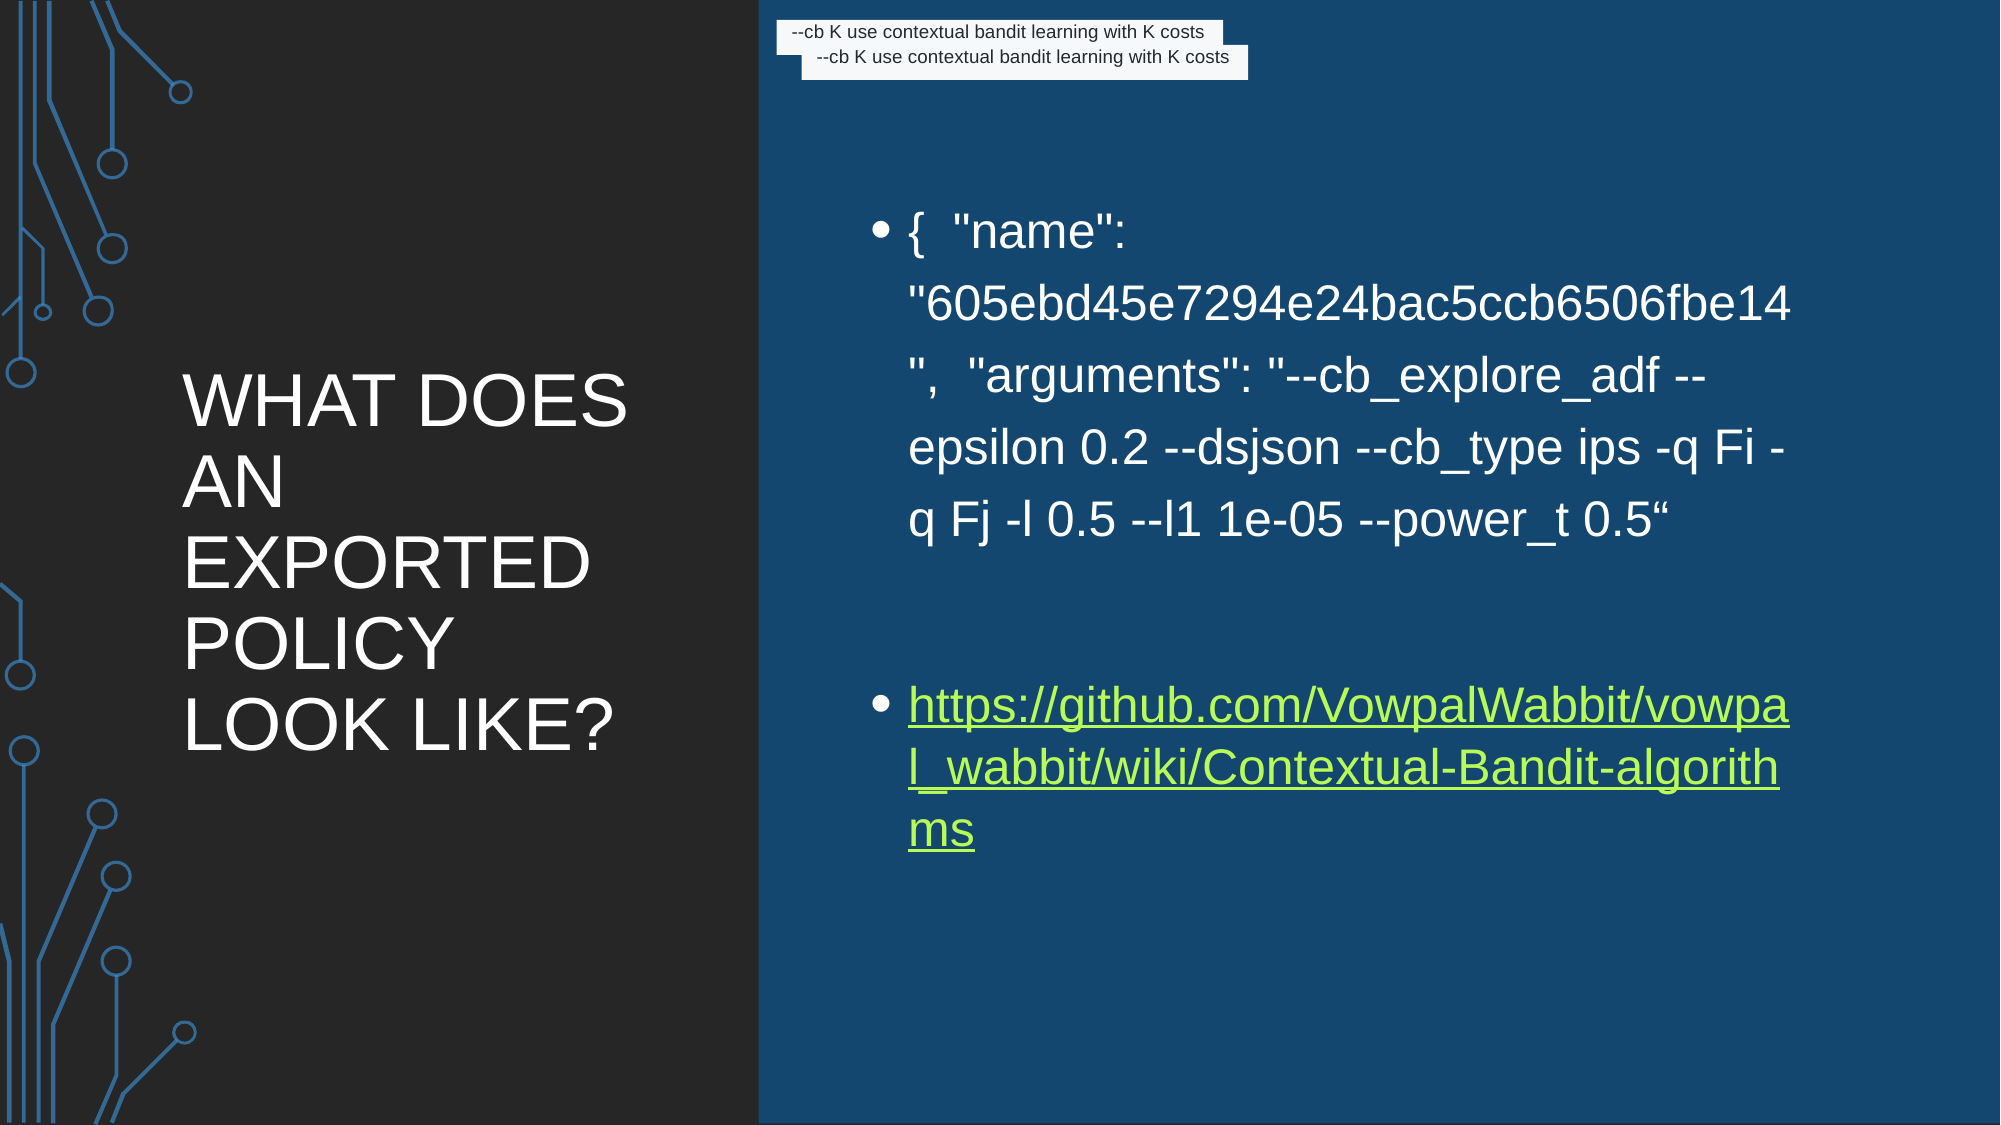

--cb K use contextual bandit learning with K costs

--cb K use contextual bandit learning with K costs
# What does an exported policy look like?
{  "name": "605ebd45e7294e24bac5ccb6506fbe14",  "arguments": "--cb_explore_adf --epsilon 0.2 --dsjson --cb_type ips -q Fi -q Fj -l 0.5 --l1 1e-05 --power_t 0.5“

https://github.com/VowpalWabbit/vowpal_wabbit/wiki/Contextual-Bandit-algorithms

MSFTGUEST       msevent911dn